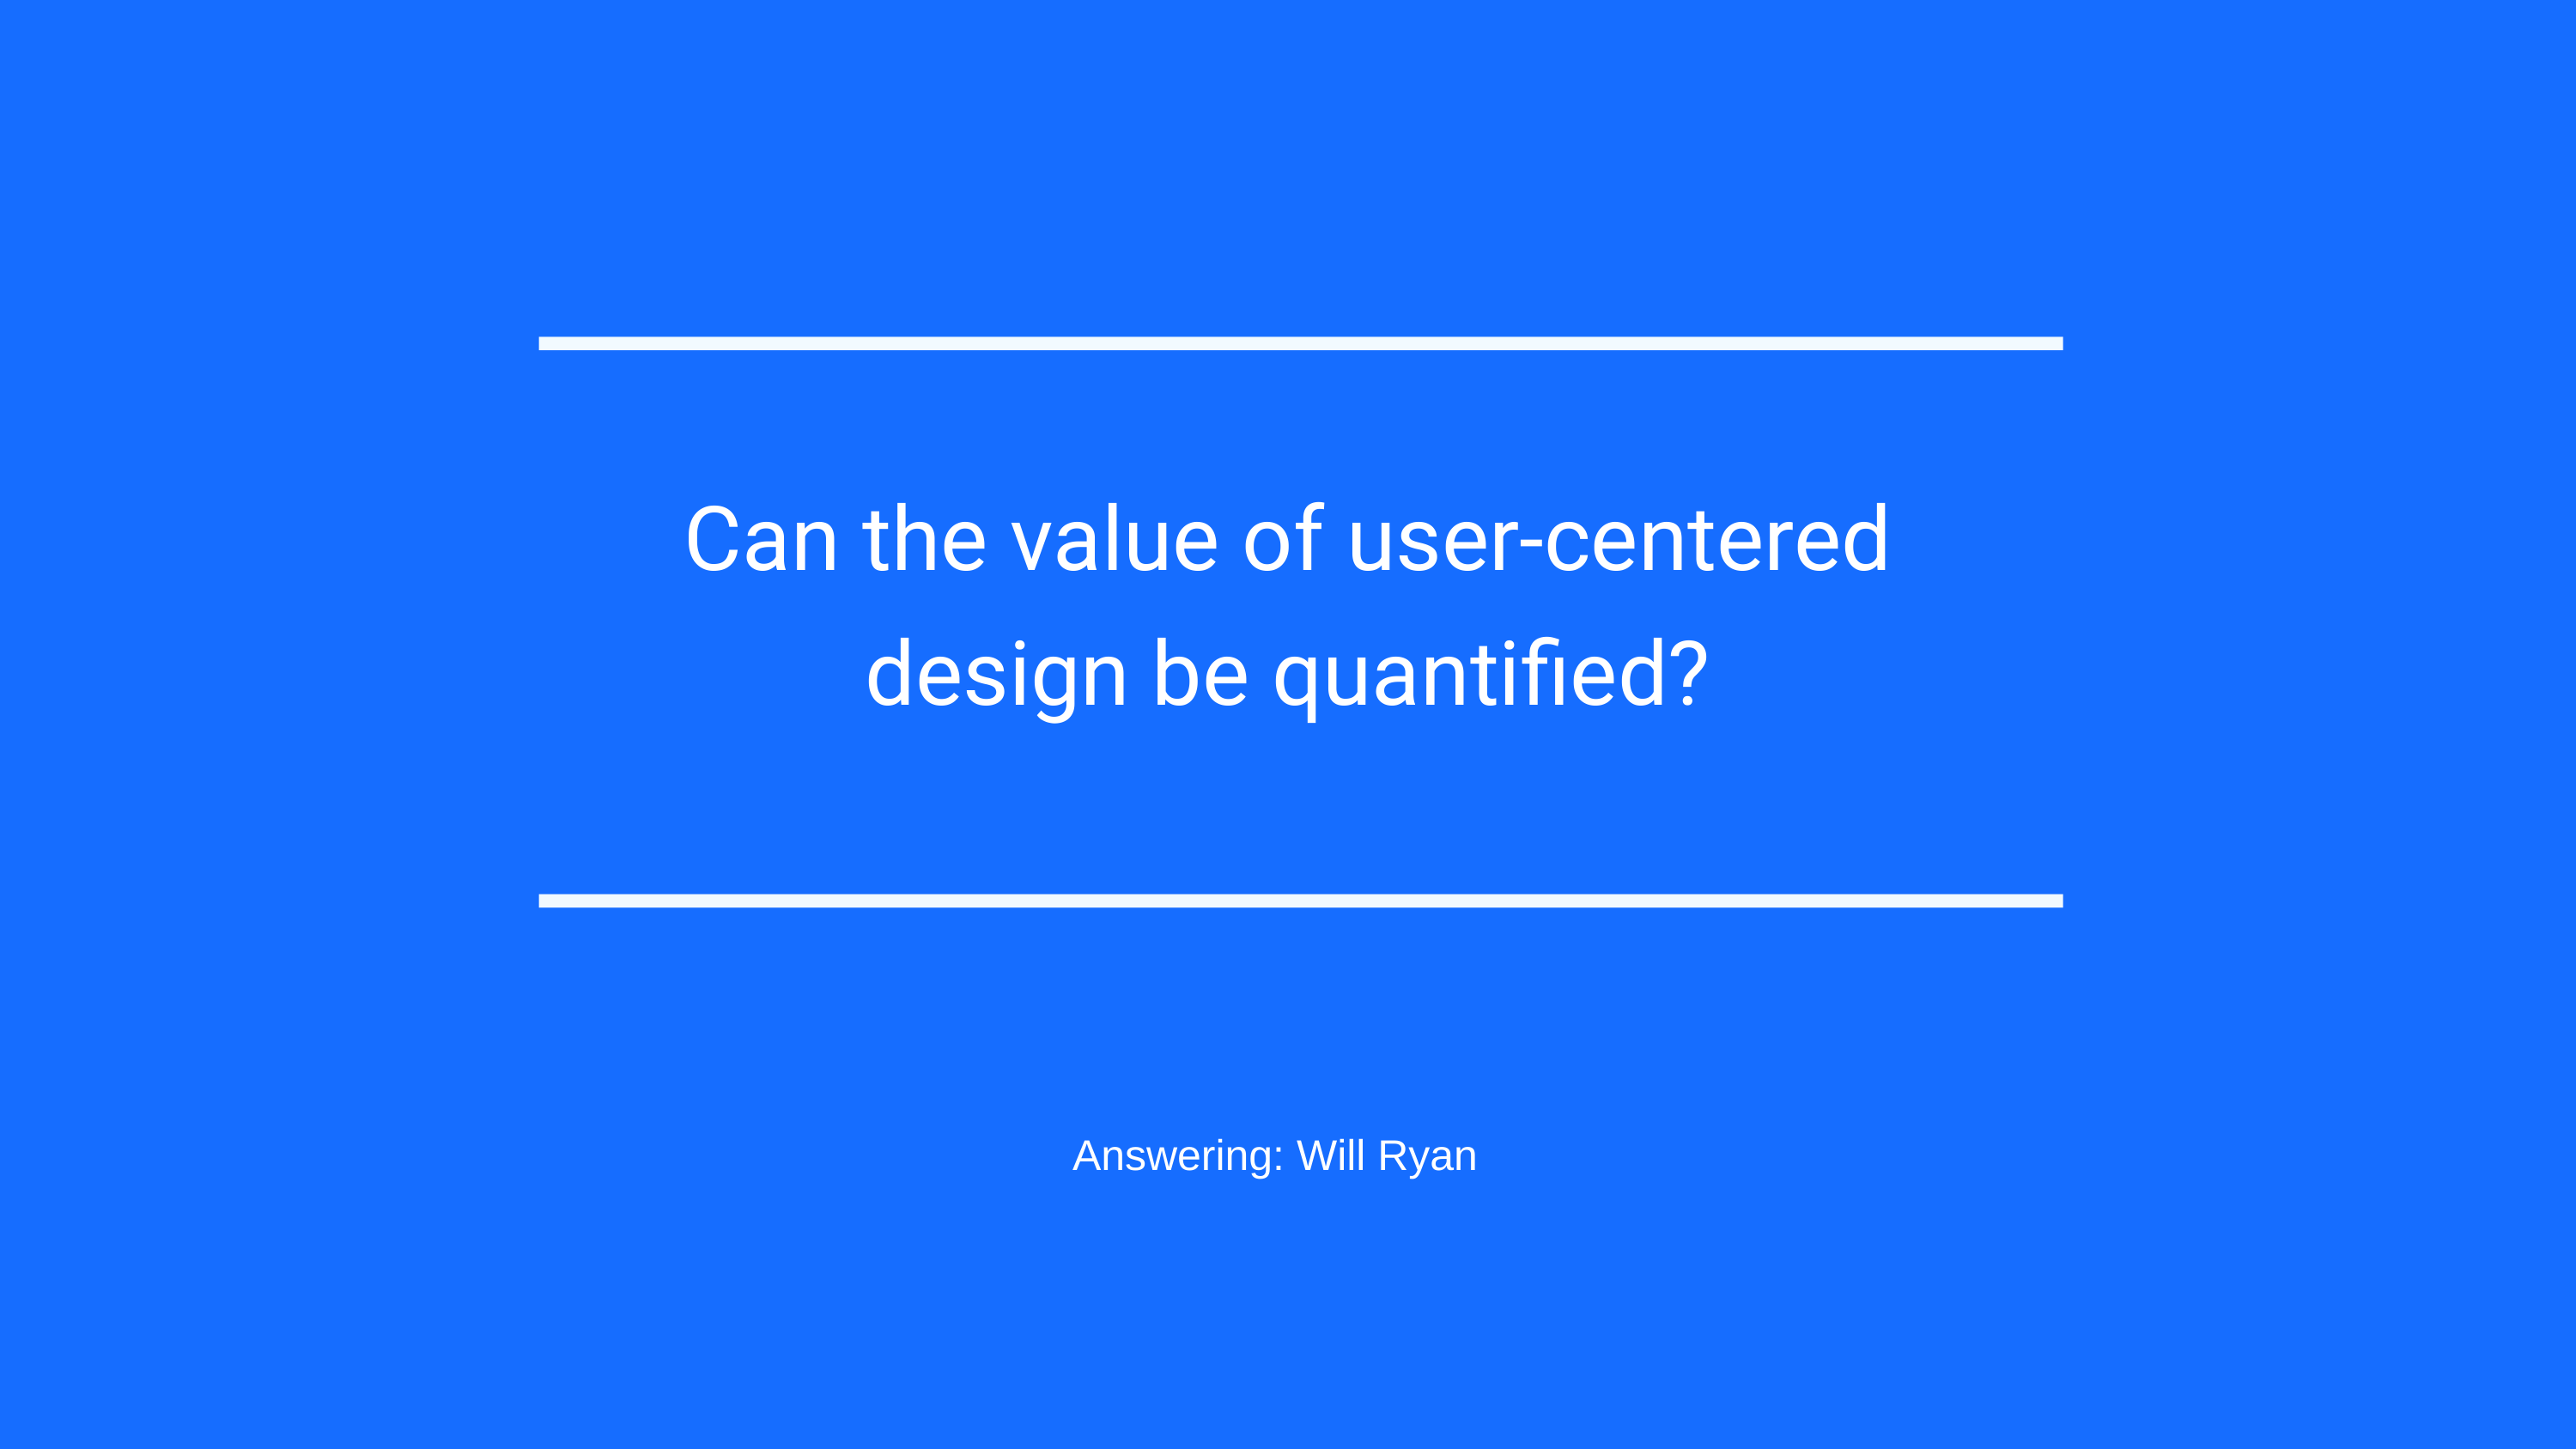

Can the value of user-centered design be quantified?

Answering: Will Ryan